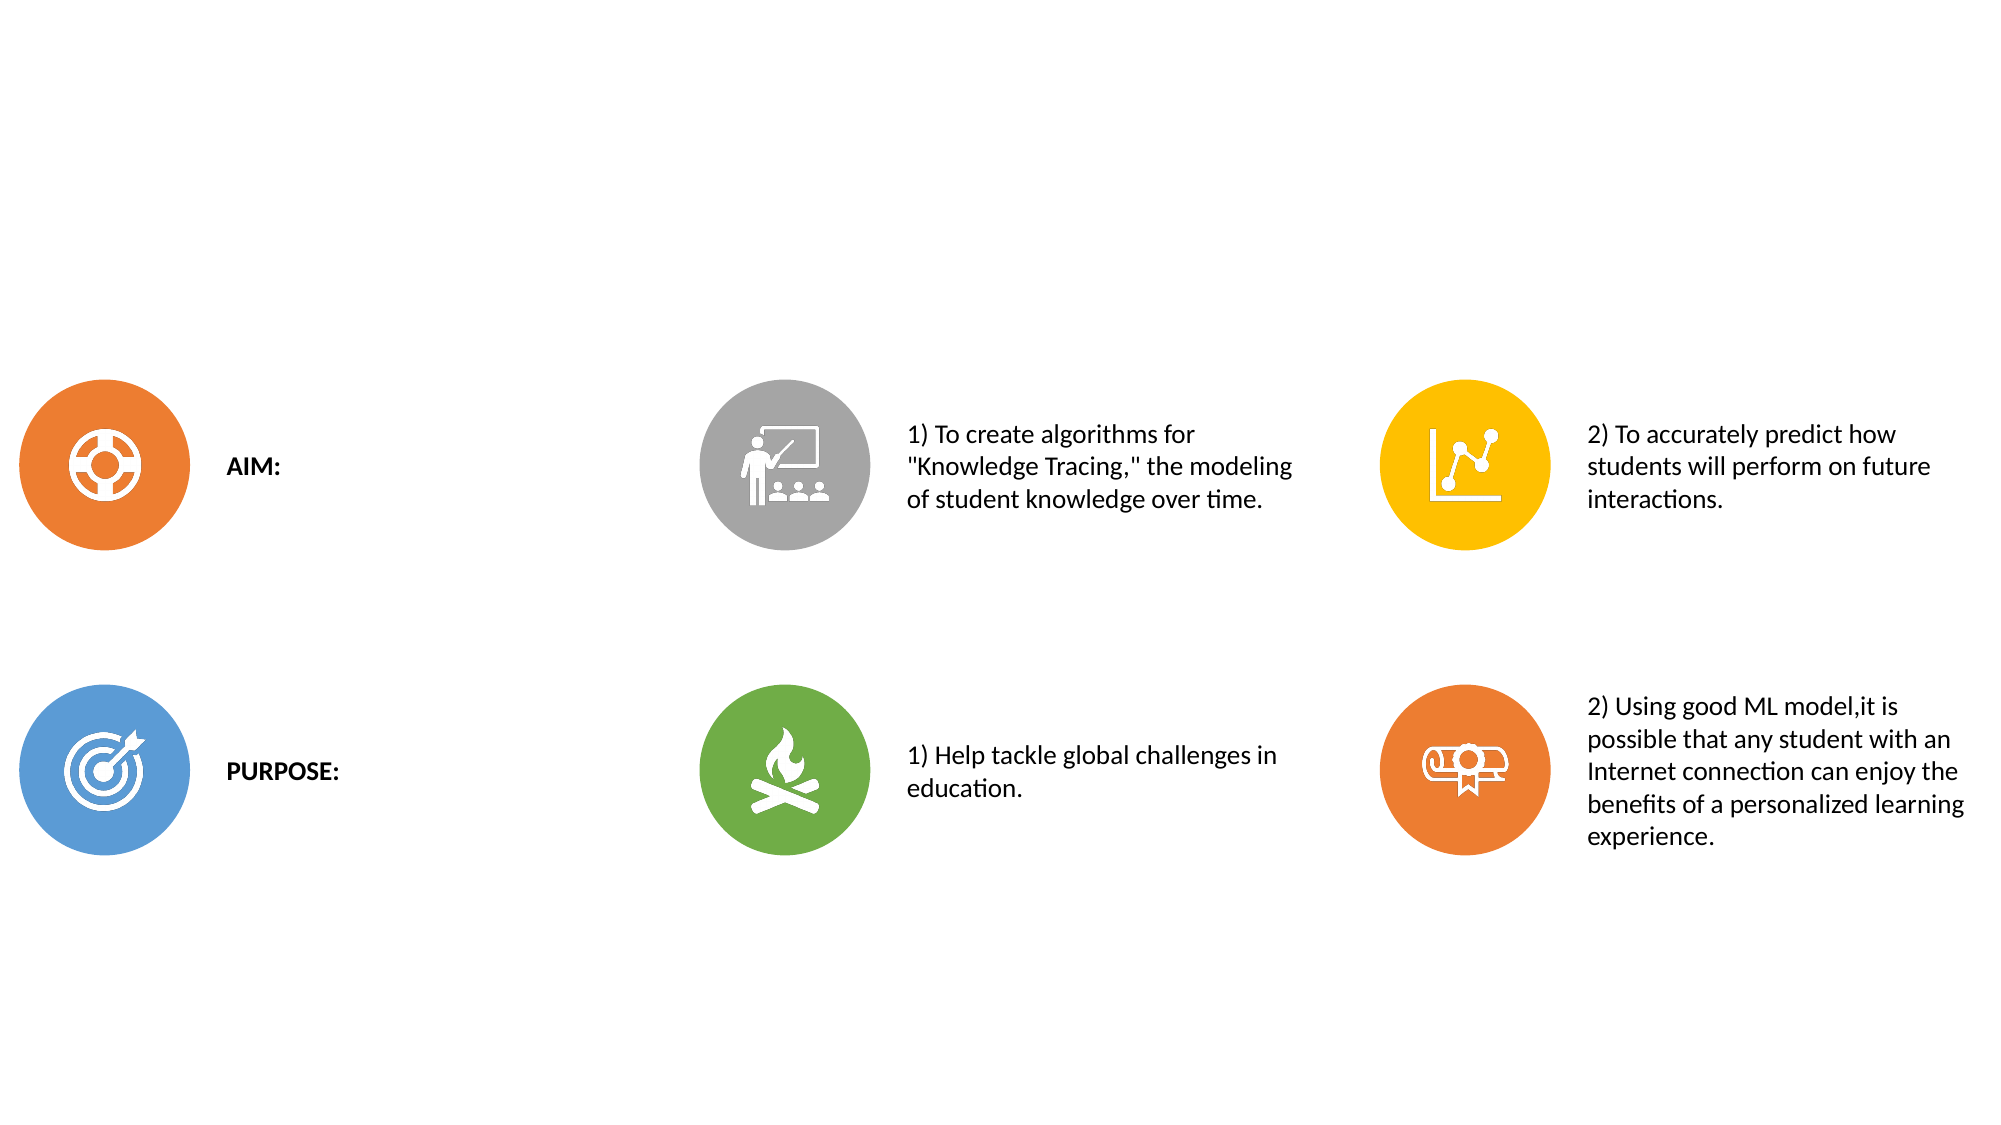

AIM:
1) To create algorithms for "Knowledge Tracing," the modeling of student knowledge over time.
2) To accurately predict how students will perform on future interactions.
PURPOSE:
1) Help tackle global challenges in education.
2) Using good ML model,it is possible that any student with an Internet connection can enjoy the benefits of a personalized learning experience.